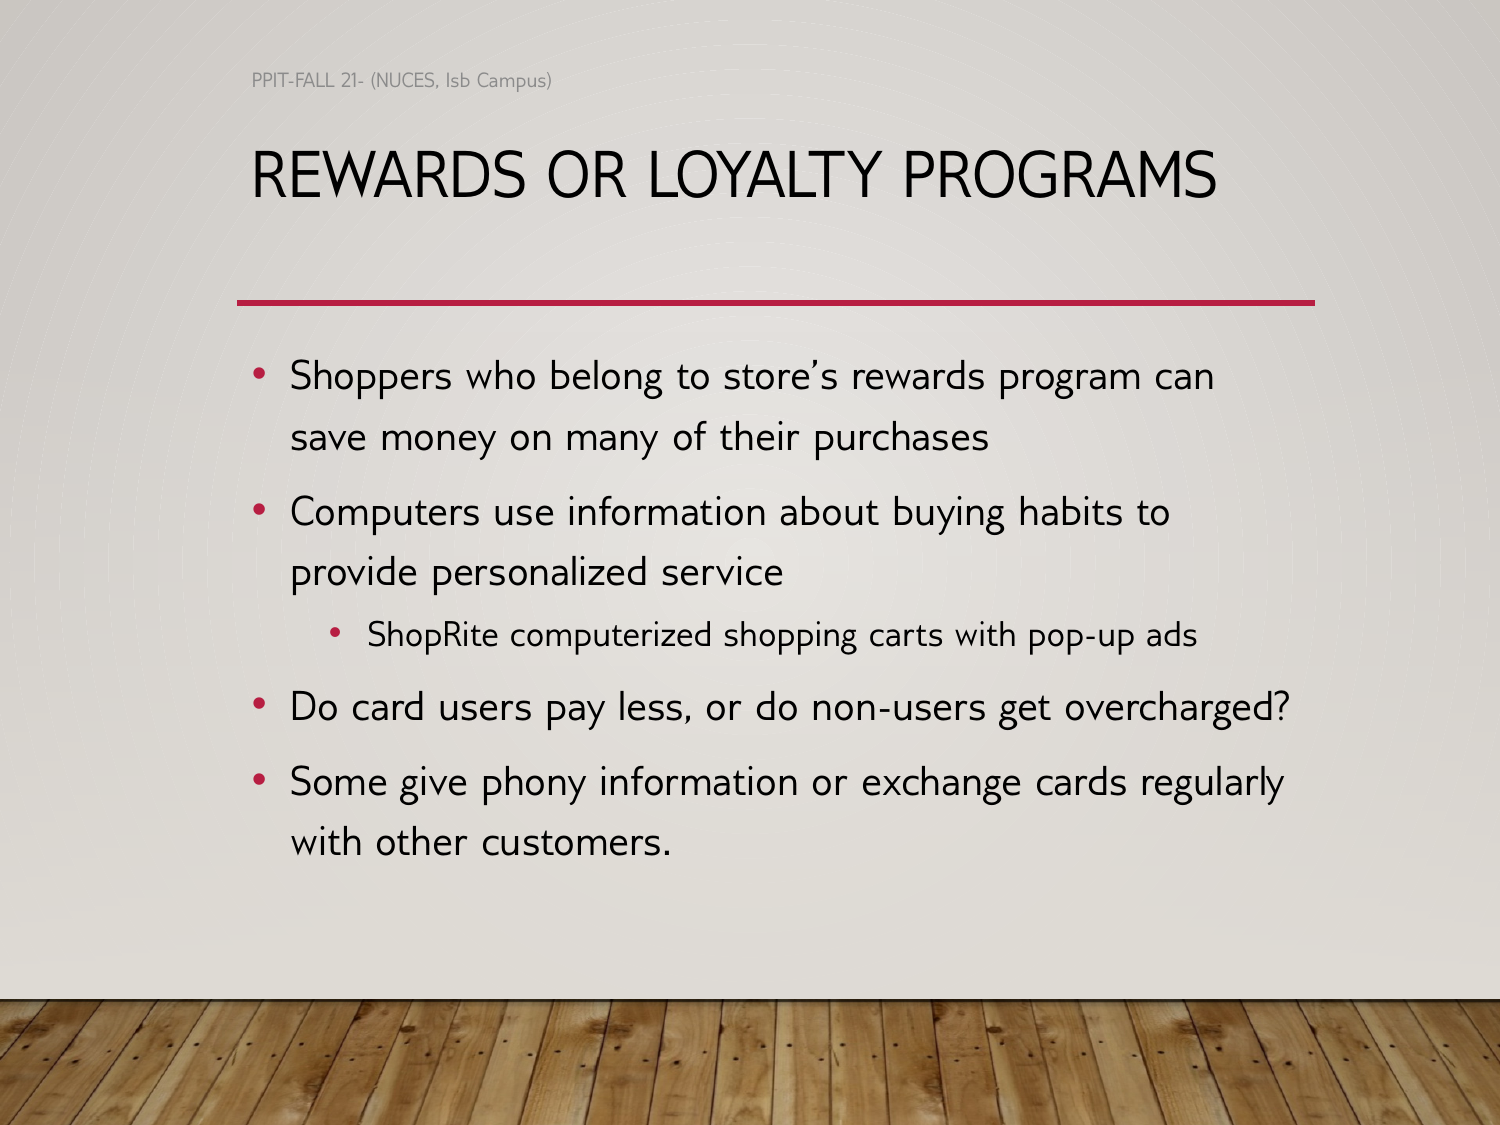

PPIT-FALL 21- (NUCES, Isb Campus)
# Rewards or Loyalty Programs
Shoppers who belong to store’s rewards program can save money on many of their purchases
Computers use information about buying habits to provide personalized service
ShopRite computerized shopping carts with pop-up ads
Do card users pay less, or do non-users get overcharged?
Some give phony information or exchange cards regularly with other customers.